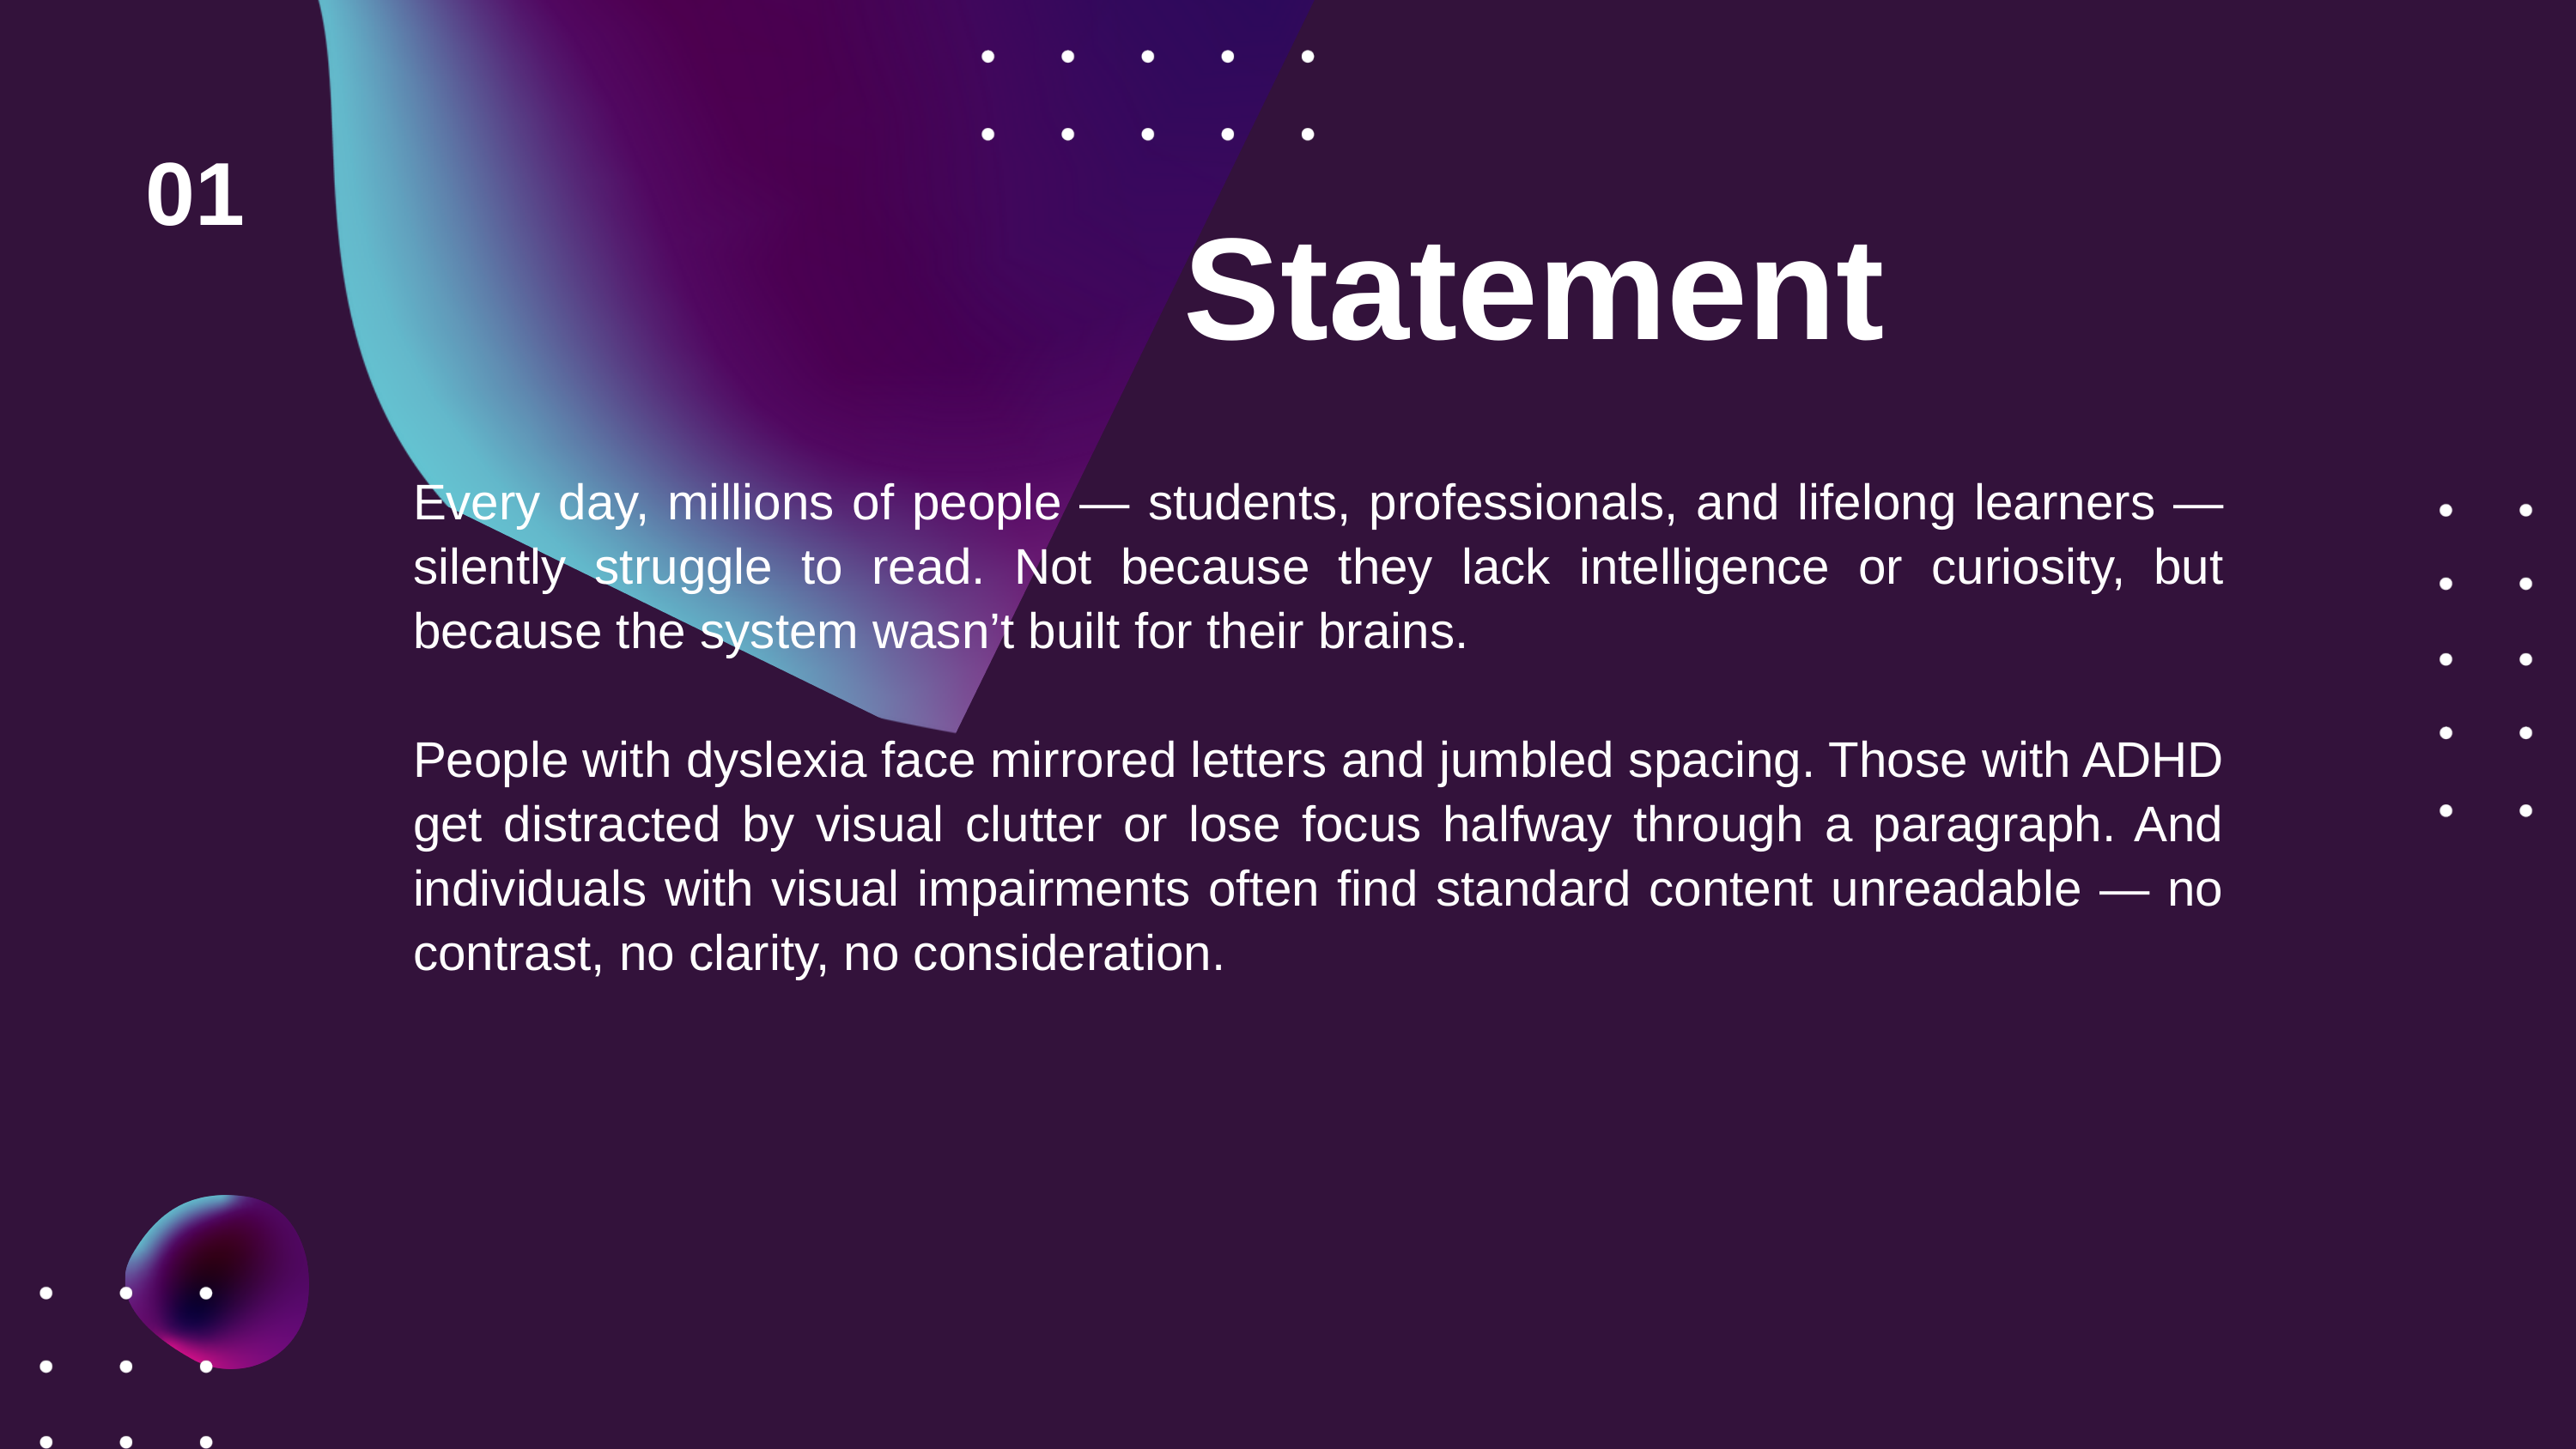

01
Problem Statement
Every day, millions of people — students, professionals, and lifelong learners — silently struggle to read. Not because they lack intelligence or curiosity, but because the system wasn’t built for their brains.

People with dyslexia face mirrored letters and jumbled spacing. Those with ADHD get distracted by visual clutter or lose focus halfway through a paragraph. And individuals with visual impairments often find standard content unreadable — no contrast, no clarity, no consideration.